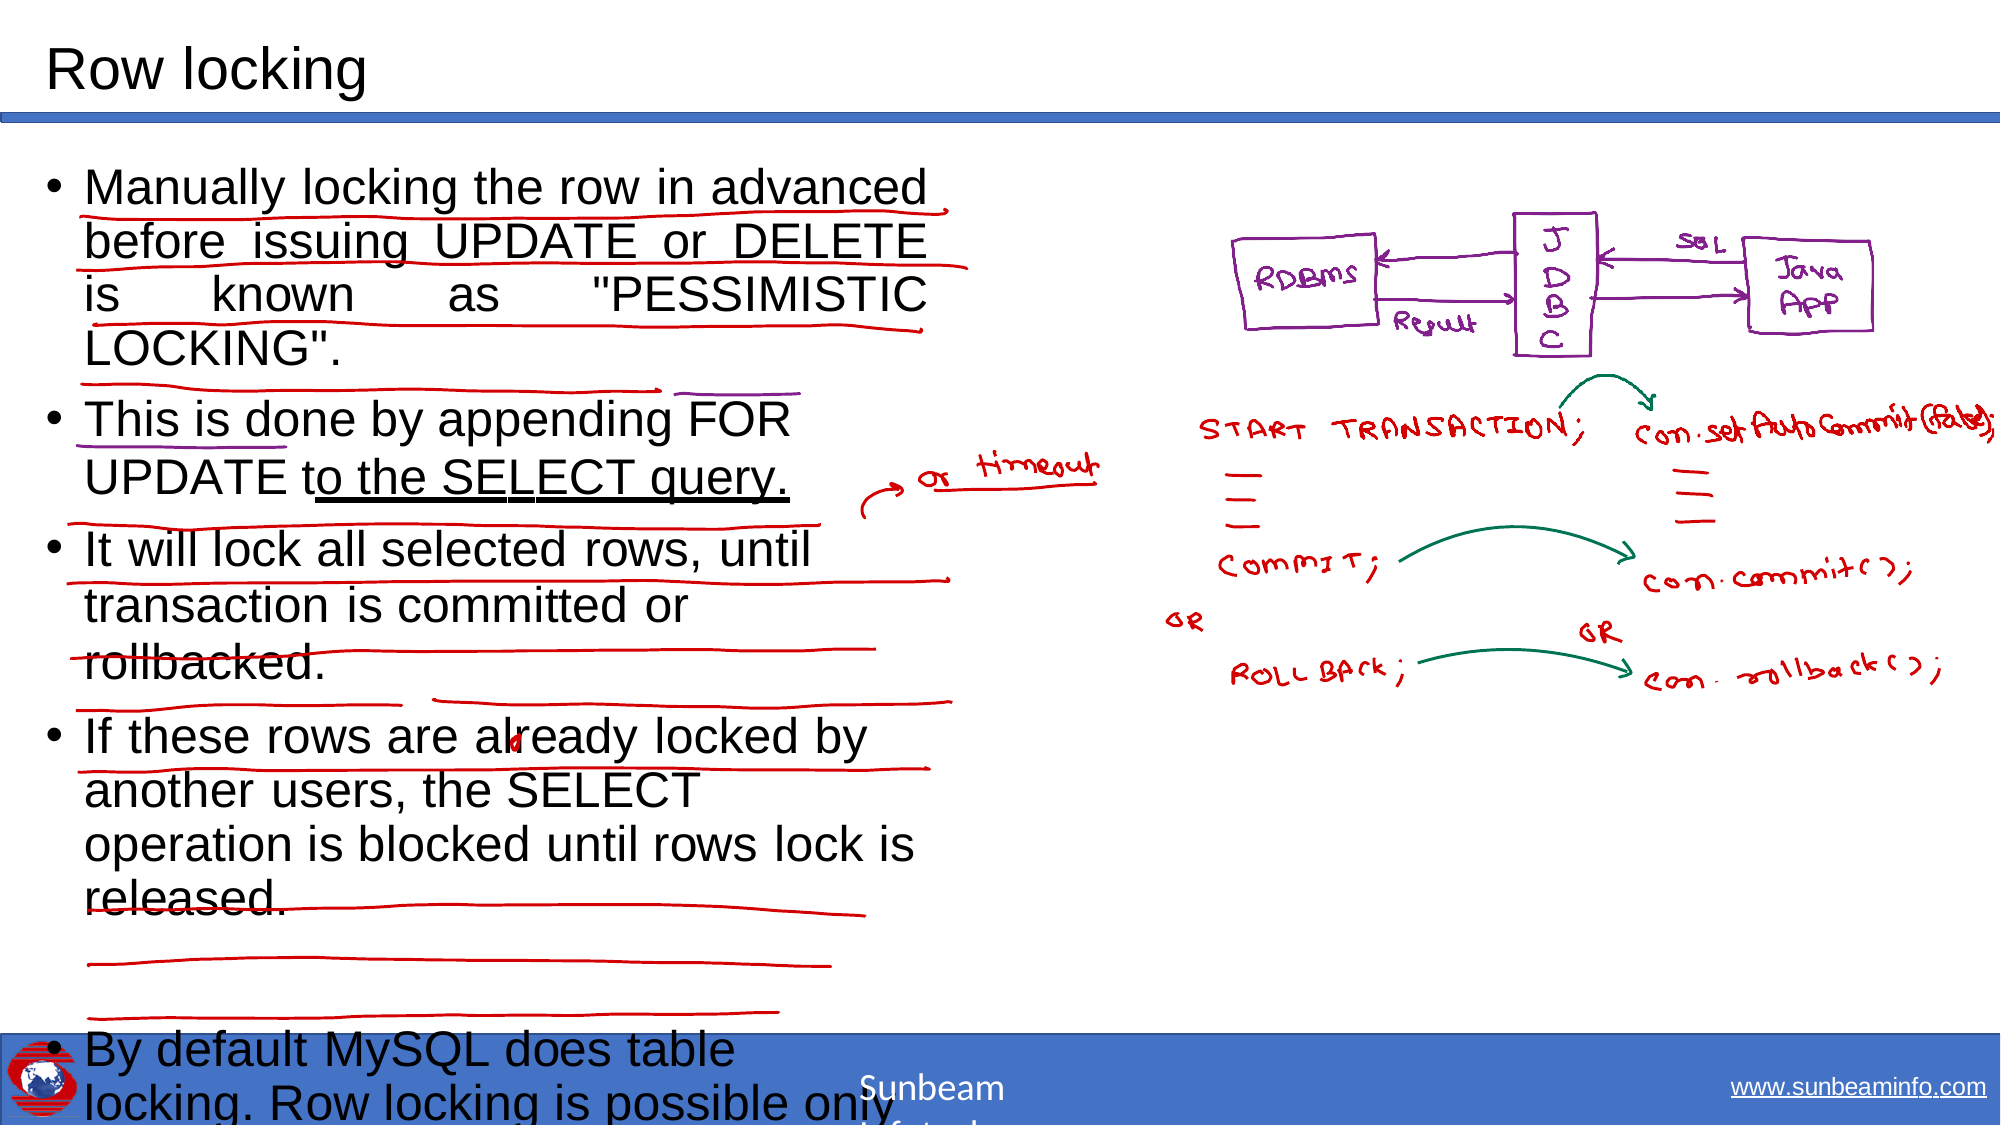

# Row locking

Manually locking the row in advanced before issuing UPDATE or DELETE is known as "PESSIMISTIC LOCKING".
This is done by appending FOR
UPDATE to the SELECT query.
It will lock all selected rows, until
transaction is committed or rollbacked.
If these rows are already locked by another users, the SELECT operation is blocked until rows lock is released.

By default MySQL does table locking. Row locking is possible only when table is indexed on the column.

Sunbeam Infotech
www.sunbeaminfo.com